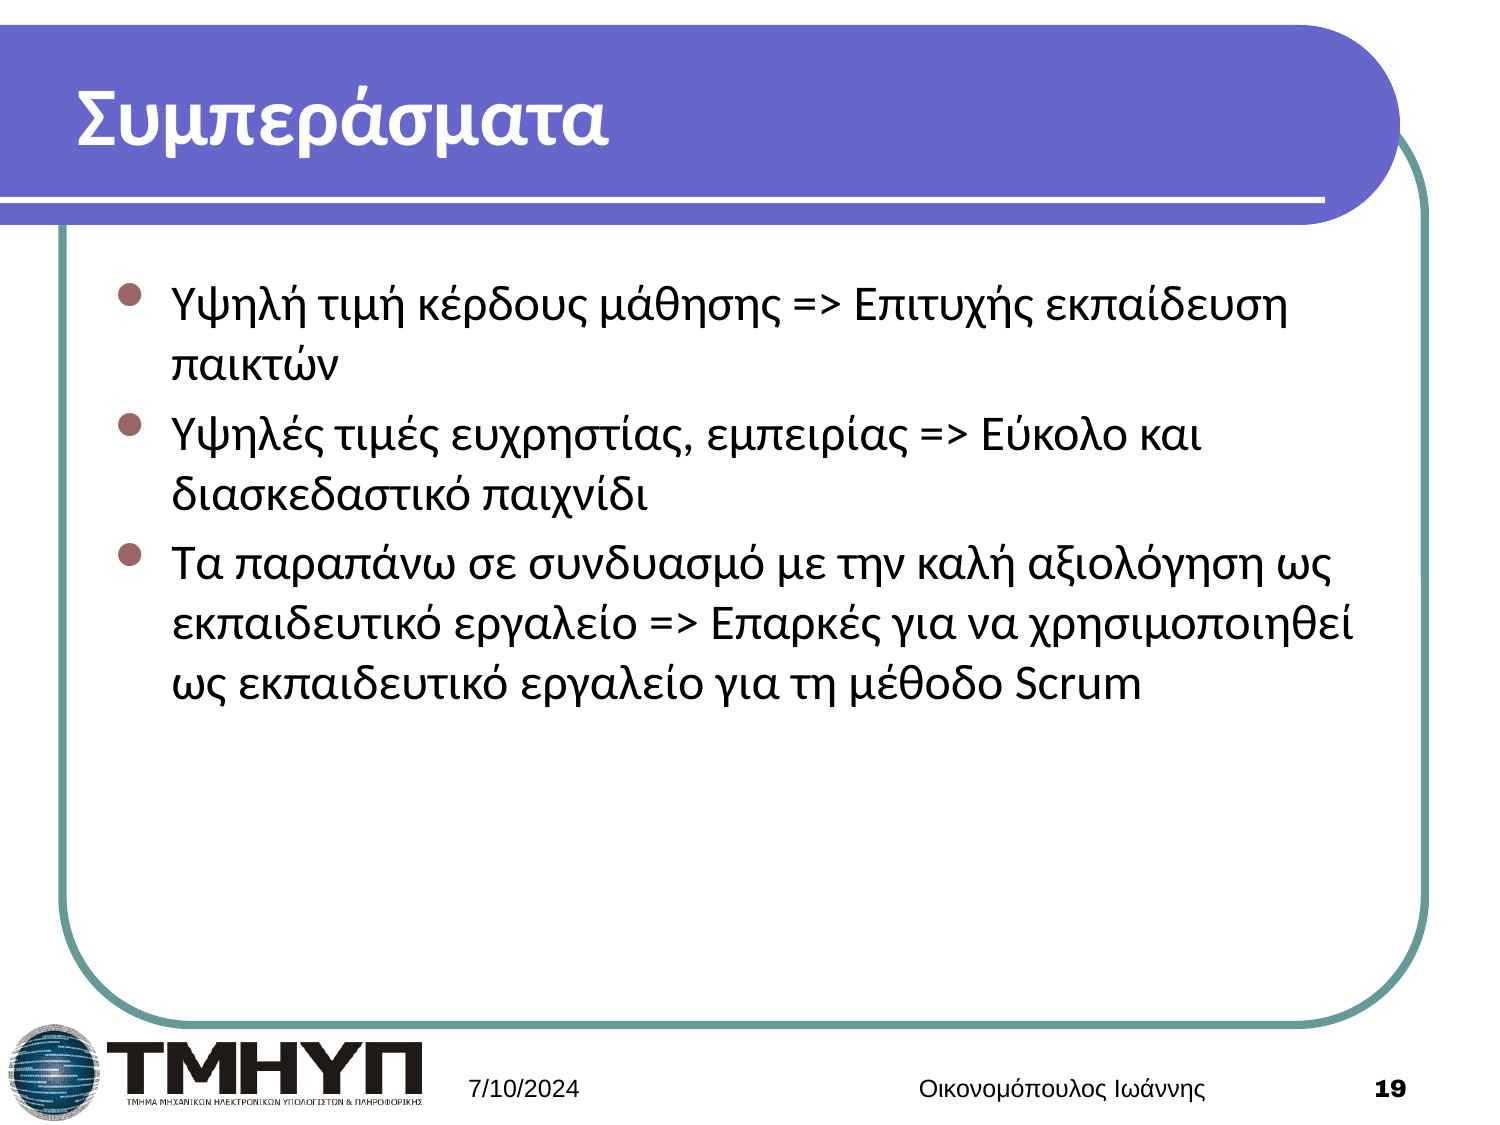

# Συμπεράσματα
Υψηλή τιμή κέρδους μάθησης => Επιτυχής εκπαίδευση παικτών
Υψηλές τιμές ευχρηστίας, εμπειρίας => Εύκολο και διασκεδαστικό παιχνίδι
Τα παραπάνω σε συνδυασμό με την καλή αξιολόγηση ως εκπαιδευτικό εργαλείο => Επαρκές για να χρησιμοποιηθεί ως εκπαιδευτικό εργαλείο για τη μέθοδο Scrum
7/10/2024
Οικονομόπουλος Ιωάννης
19